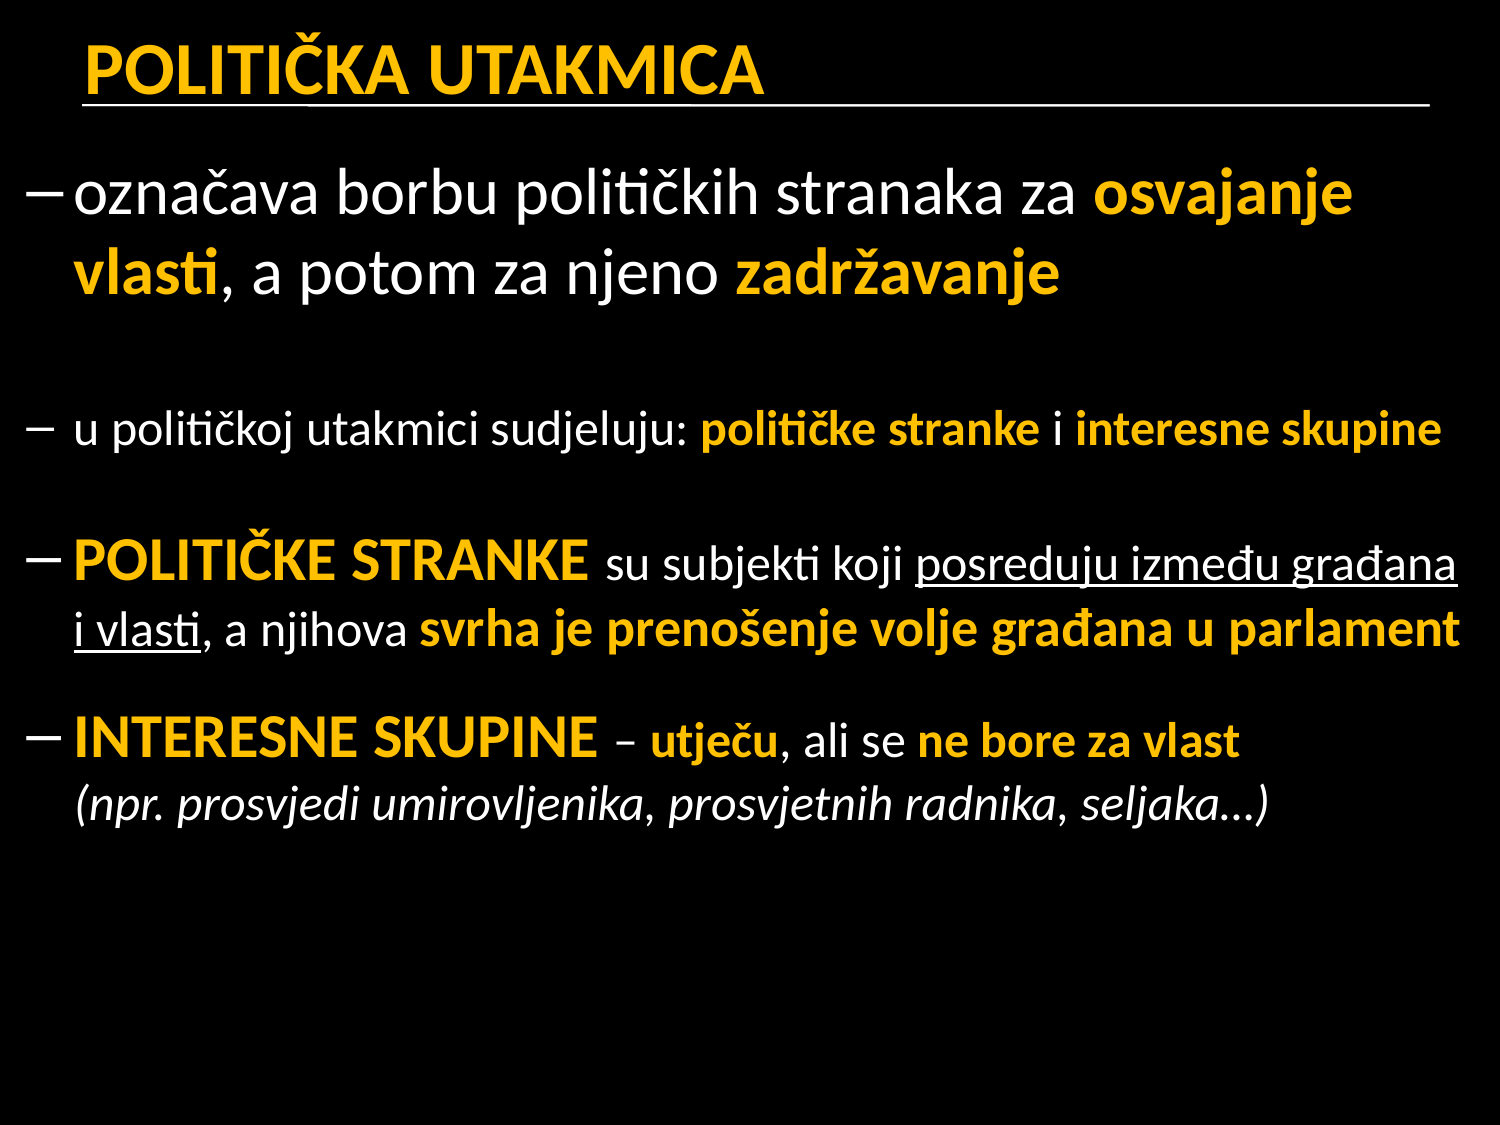

# POLITIČKA UTAKMICA
označava borbu političkih stranaka za osvajanje vlasti, a potom za njeno zadržavanje
u političkoj utakmici sudjeluju: političke stranke i interesne skupine
POLITIČKE STRANKE su subjekti koji posreduju između građana i vlasti, a njihova svrha je prenošenje volje građana u parlament
INTERESNE SKUPINE – utječu, ali se ne bore za vlast
(npr. prosvjedi umirovljenika, prosvjetnih radnika, seljaka…)